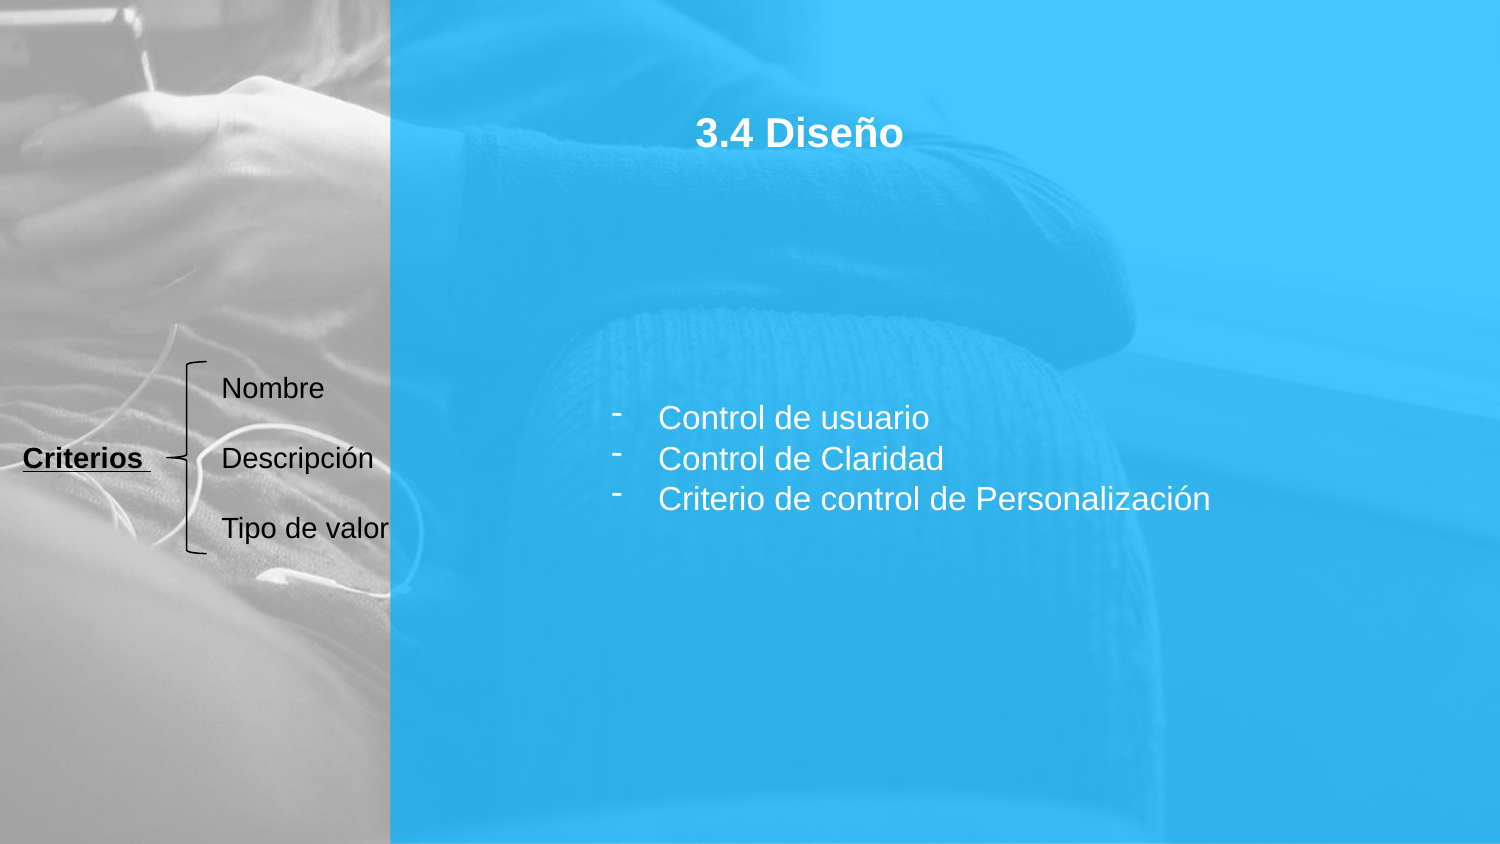

# 3.4 Diseño

Nombre

Descripción

Tipo de valor
Control de usuario
Control de Claridad
Criterio de control de Personalización
Criterios